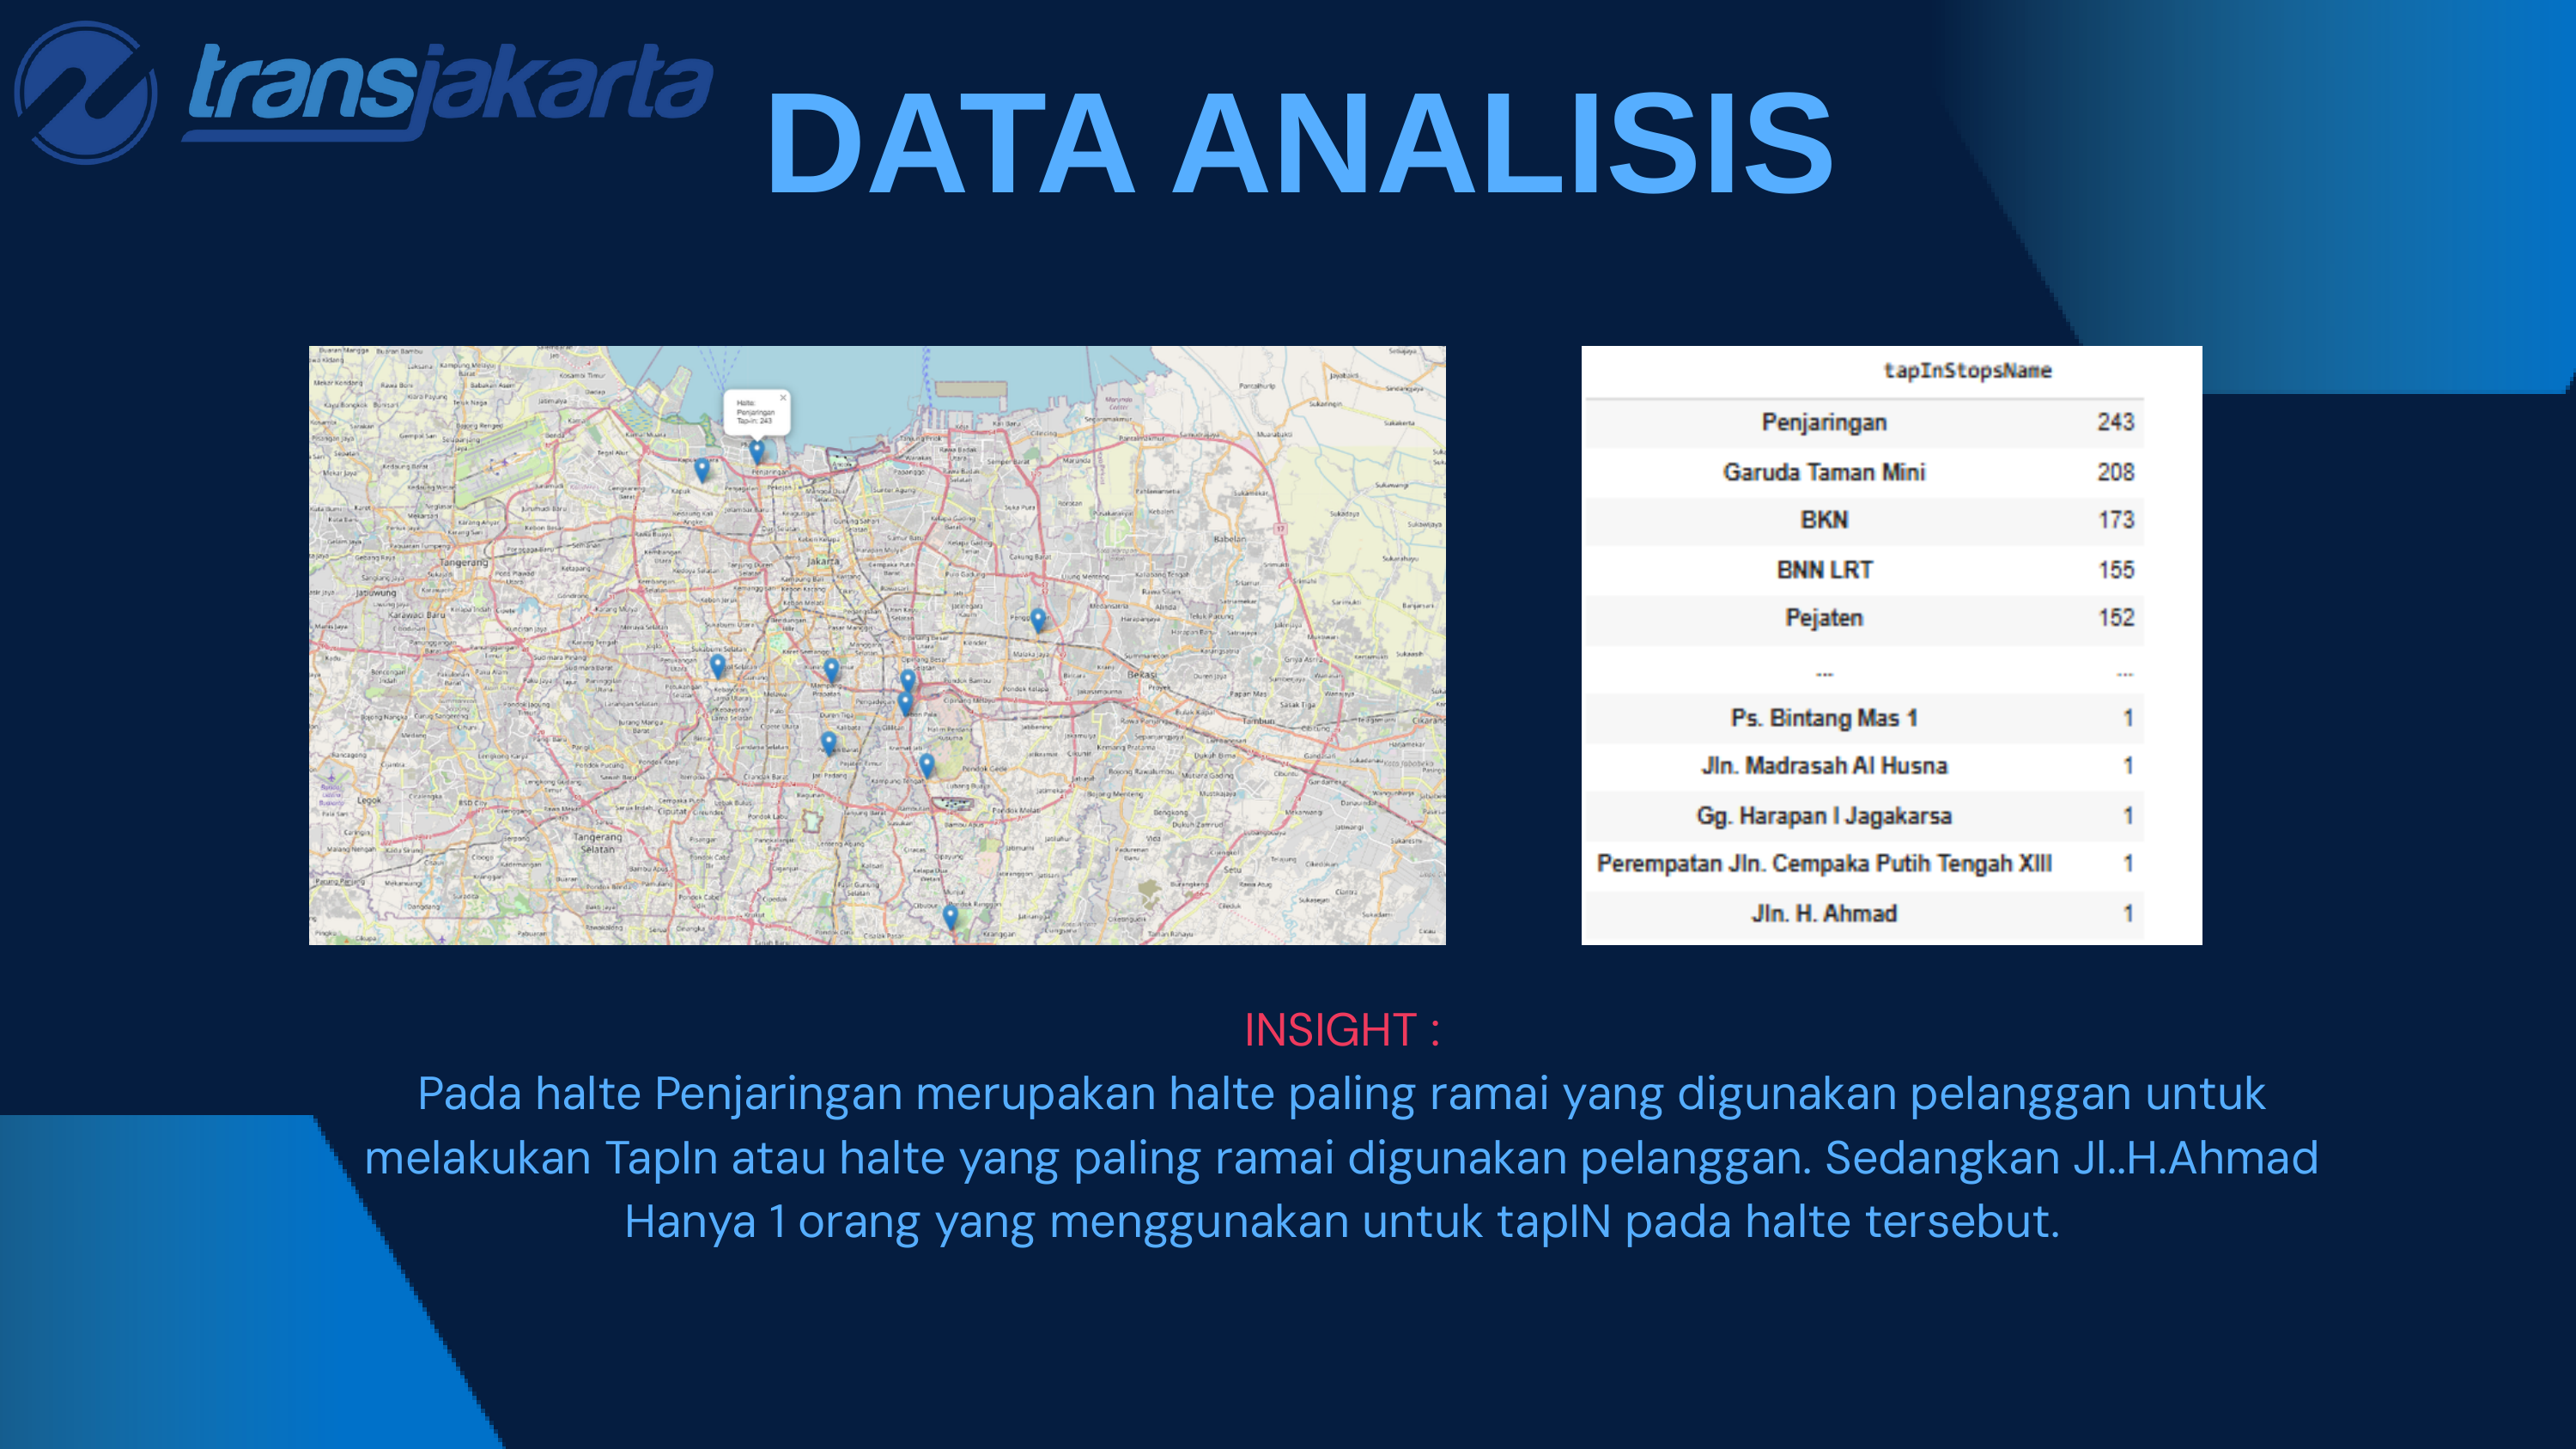

DATA ANALISIS

INSIGHT :
Pada halte Penjaringan merupakan halte paling ramai yang digunakan pelanggan untuk melakukan TapIn atau halte yang paling ramai digunakan pelanggan. Sedangkan Jl..H.Ahmad Hanya 1 orang yang menggunakan untuk tapIN pada halte tersebut.